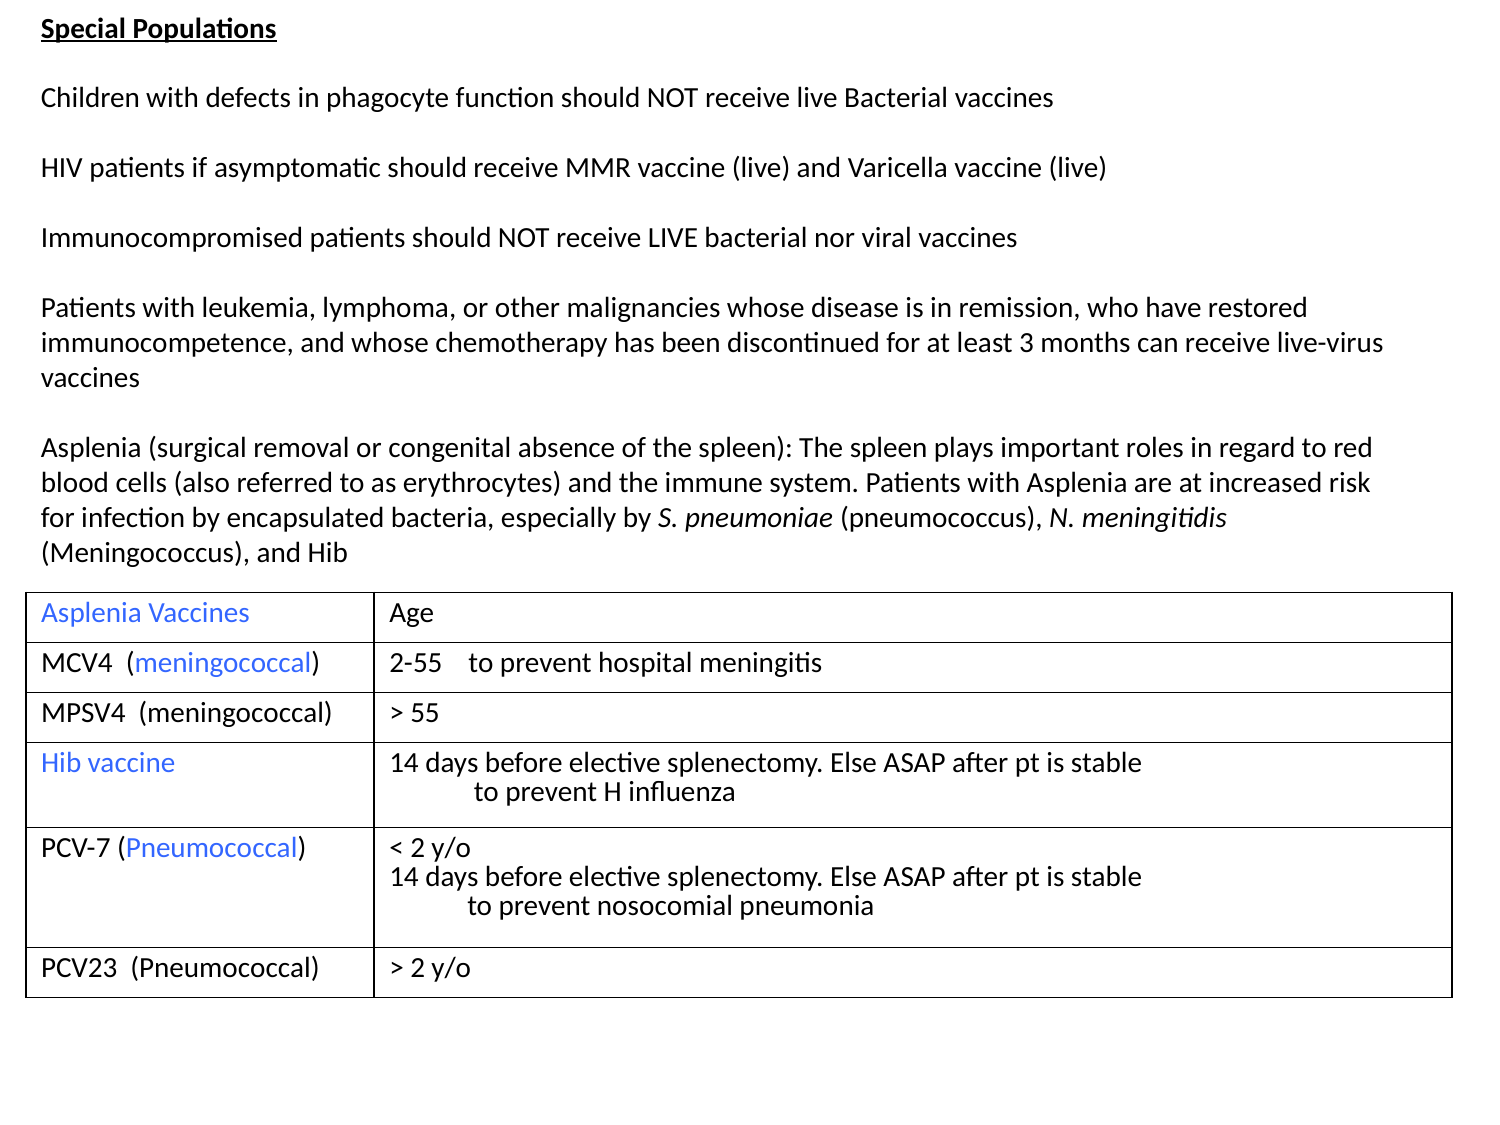

Special Populations

Children with defects in phagocyte function should NOT receive live Bacterial vaccines

HIV patients if asymptomatic should receive MMR vaccine (live) and Varicella vaccine (live)

Immunocompromised patients should NOT receive LIVE bacterial nor viral vaccines

Patients with leukemia, lymphoma, or other malignancies whose disease is in remission, who have restored immunocompetence, and whose chemotherapy has been discontinued for at least 3 months can receive live-virus vaccines

Asplenia (surgical removal or congenital absence of the spleen): The spleen plays important roles in regard to red blood cells (also referred to as erythrocytes) and the immune system. Patients with Asplenia are at increased risk for infection by encapsulated bacteria, especially by S. pneumoniae (pneumococcus), N. meningitidis (Meningococcus), and Hib

| Asplenia Vaccines | Age |
| --- | --- |
| MCV4 (meningococcal) | 2-55 to prevent hospital meningitis |
| MPSV4 (meningococcal) | > 55 |
| Hib vaccine | 14 days before elective splenectomy. Else ASAP after pt is stable to prevent H influenza |
| PCV-7 (Pneumococcal) | < 2 y/o 14 days before elective splenectomy. Else ASAP after pt is stable to prevent nosocomial pneumonia |
| PCV23 (Pneumococcal) | > 2 y/o |